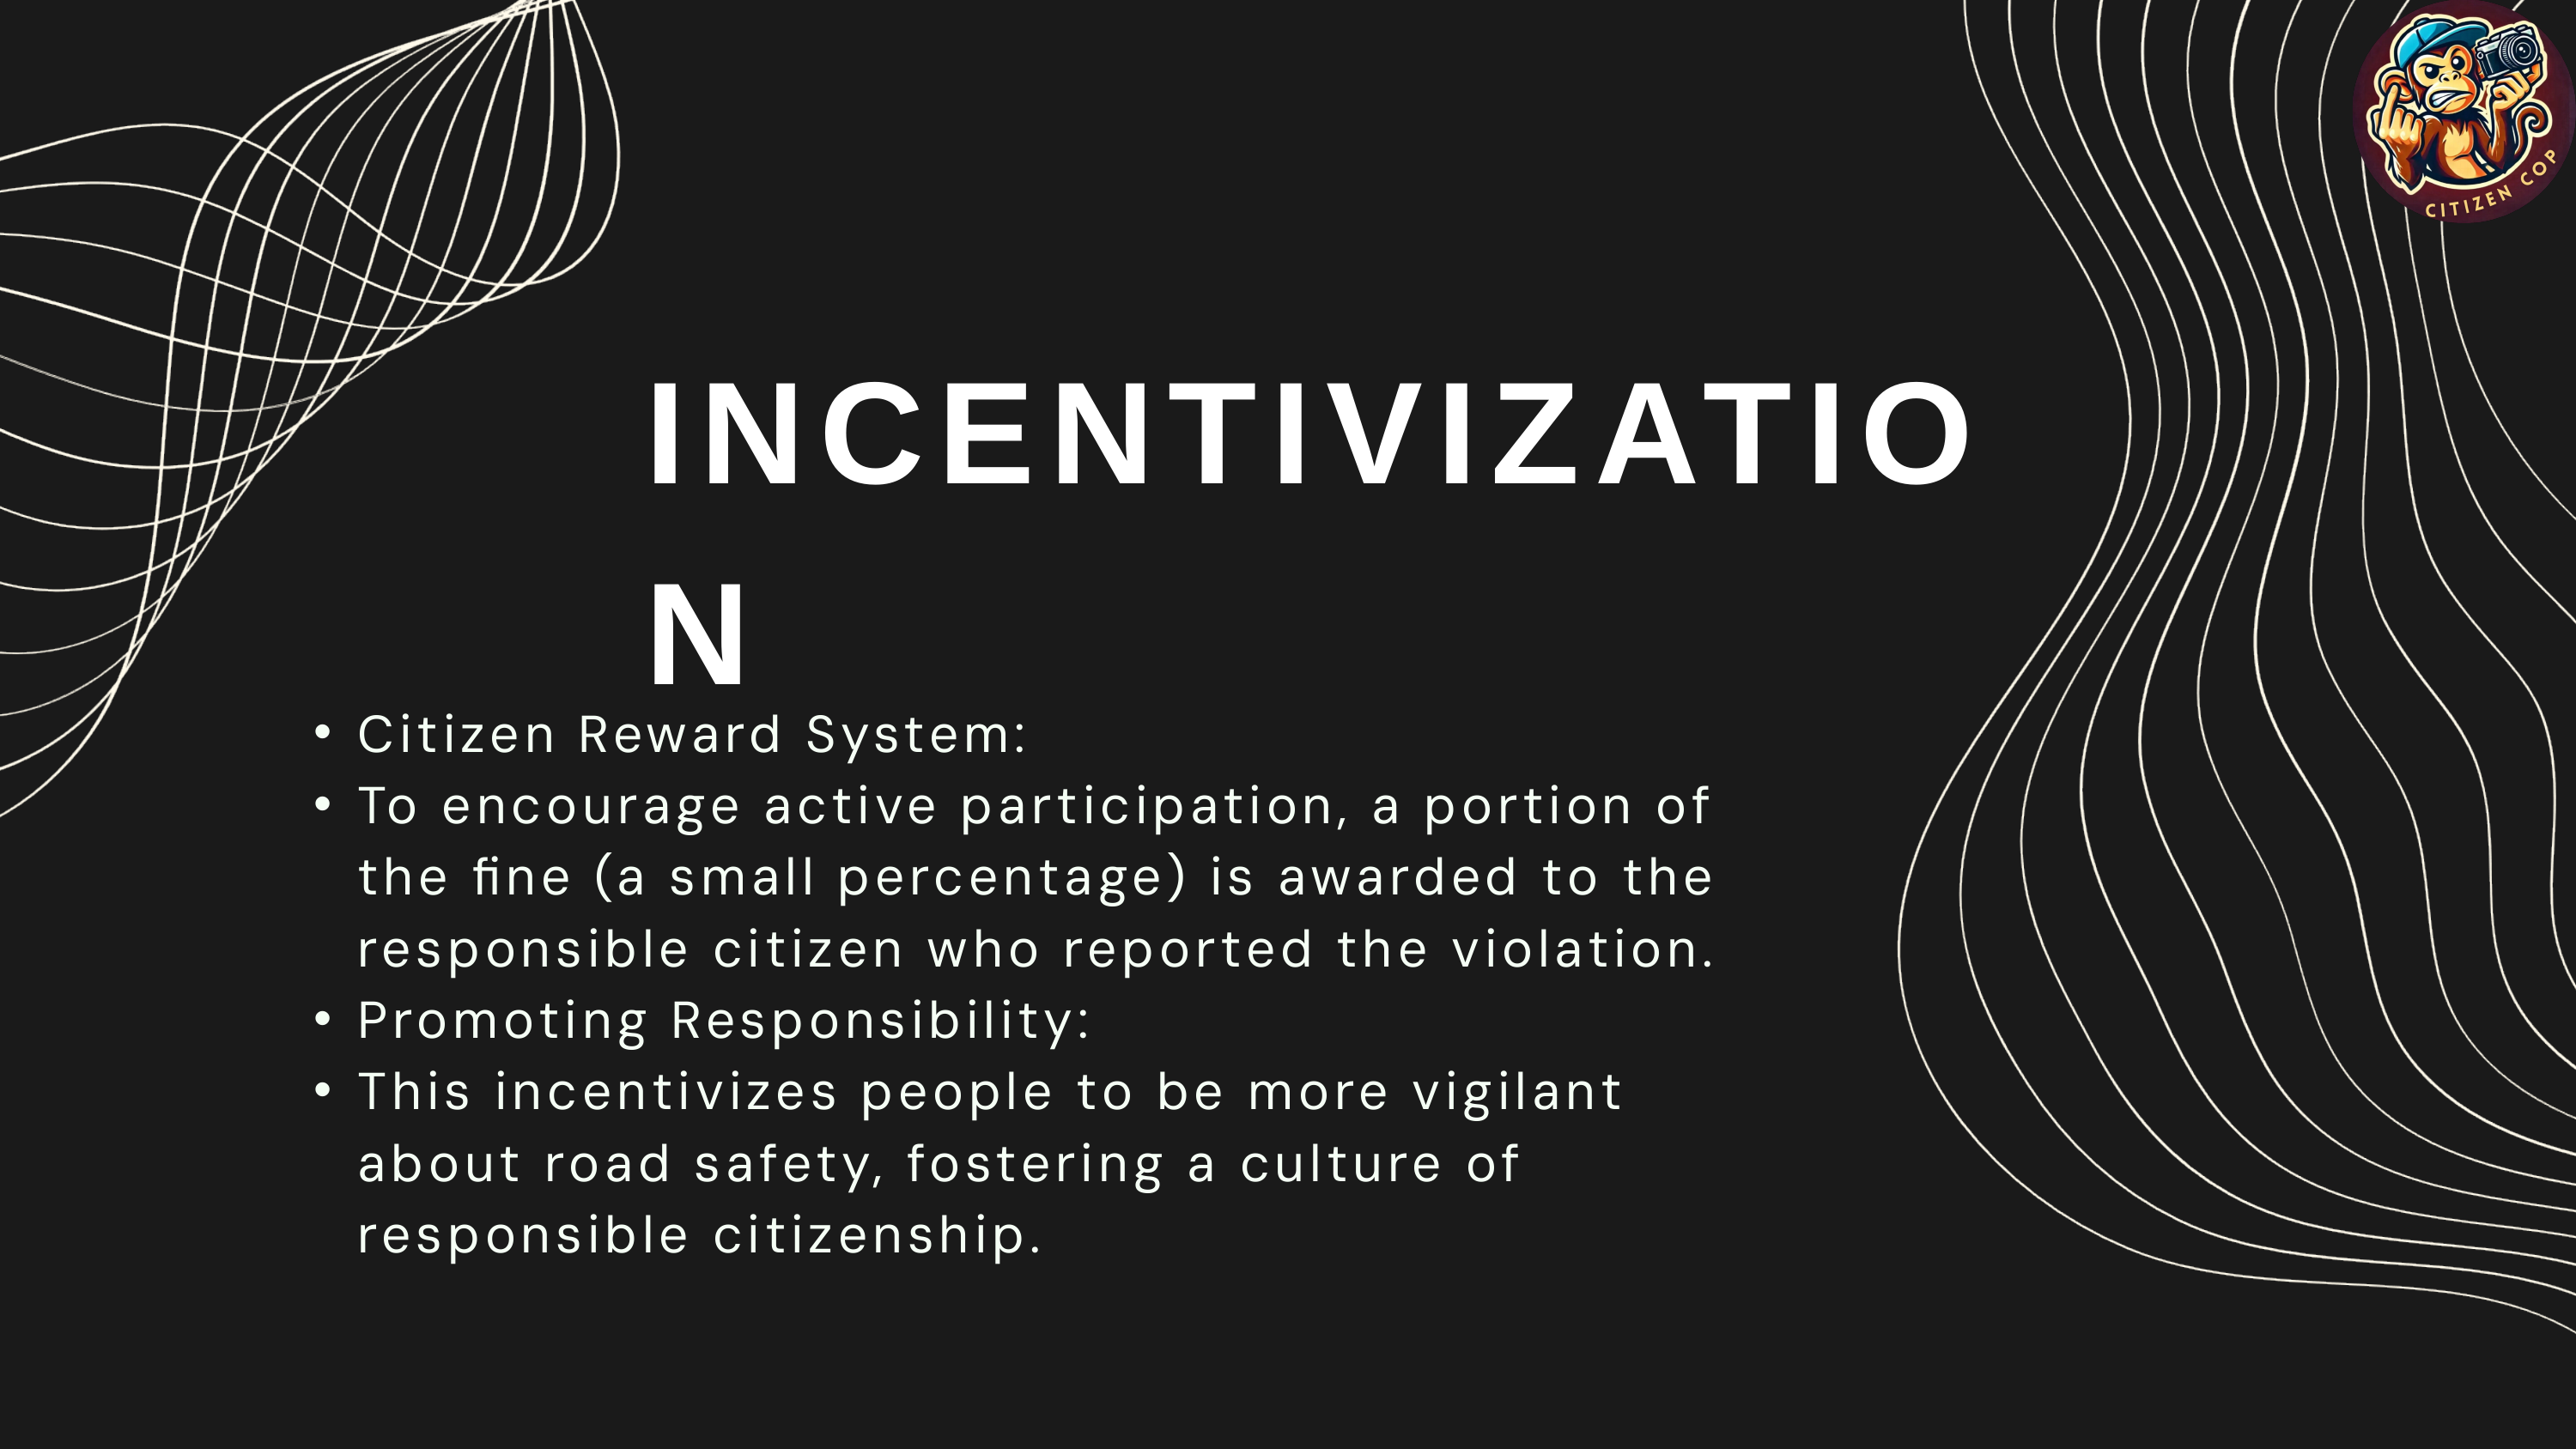

INCENTIVIZATION
Citizen Reward System:
To encourage active participation, a portion of the fine (a small percentage) is awarded to the responsible citizen who reported the violation.
Promoting Responsibility:
This incentivizes people to be more vigilant about road safety, fostering a culture of responsible citizenship.